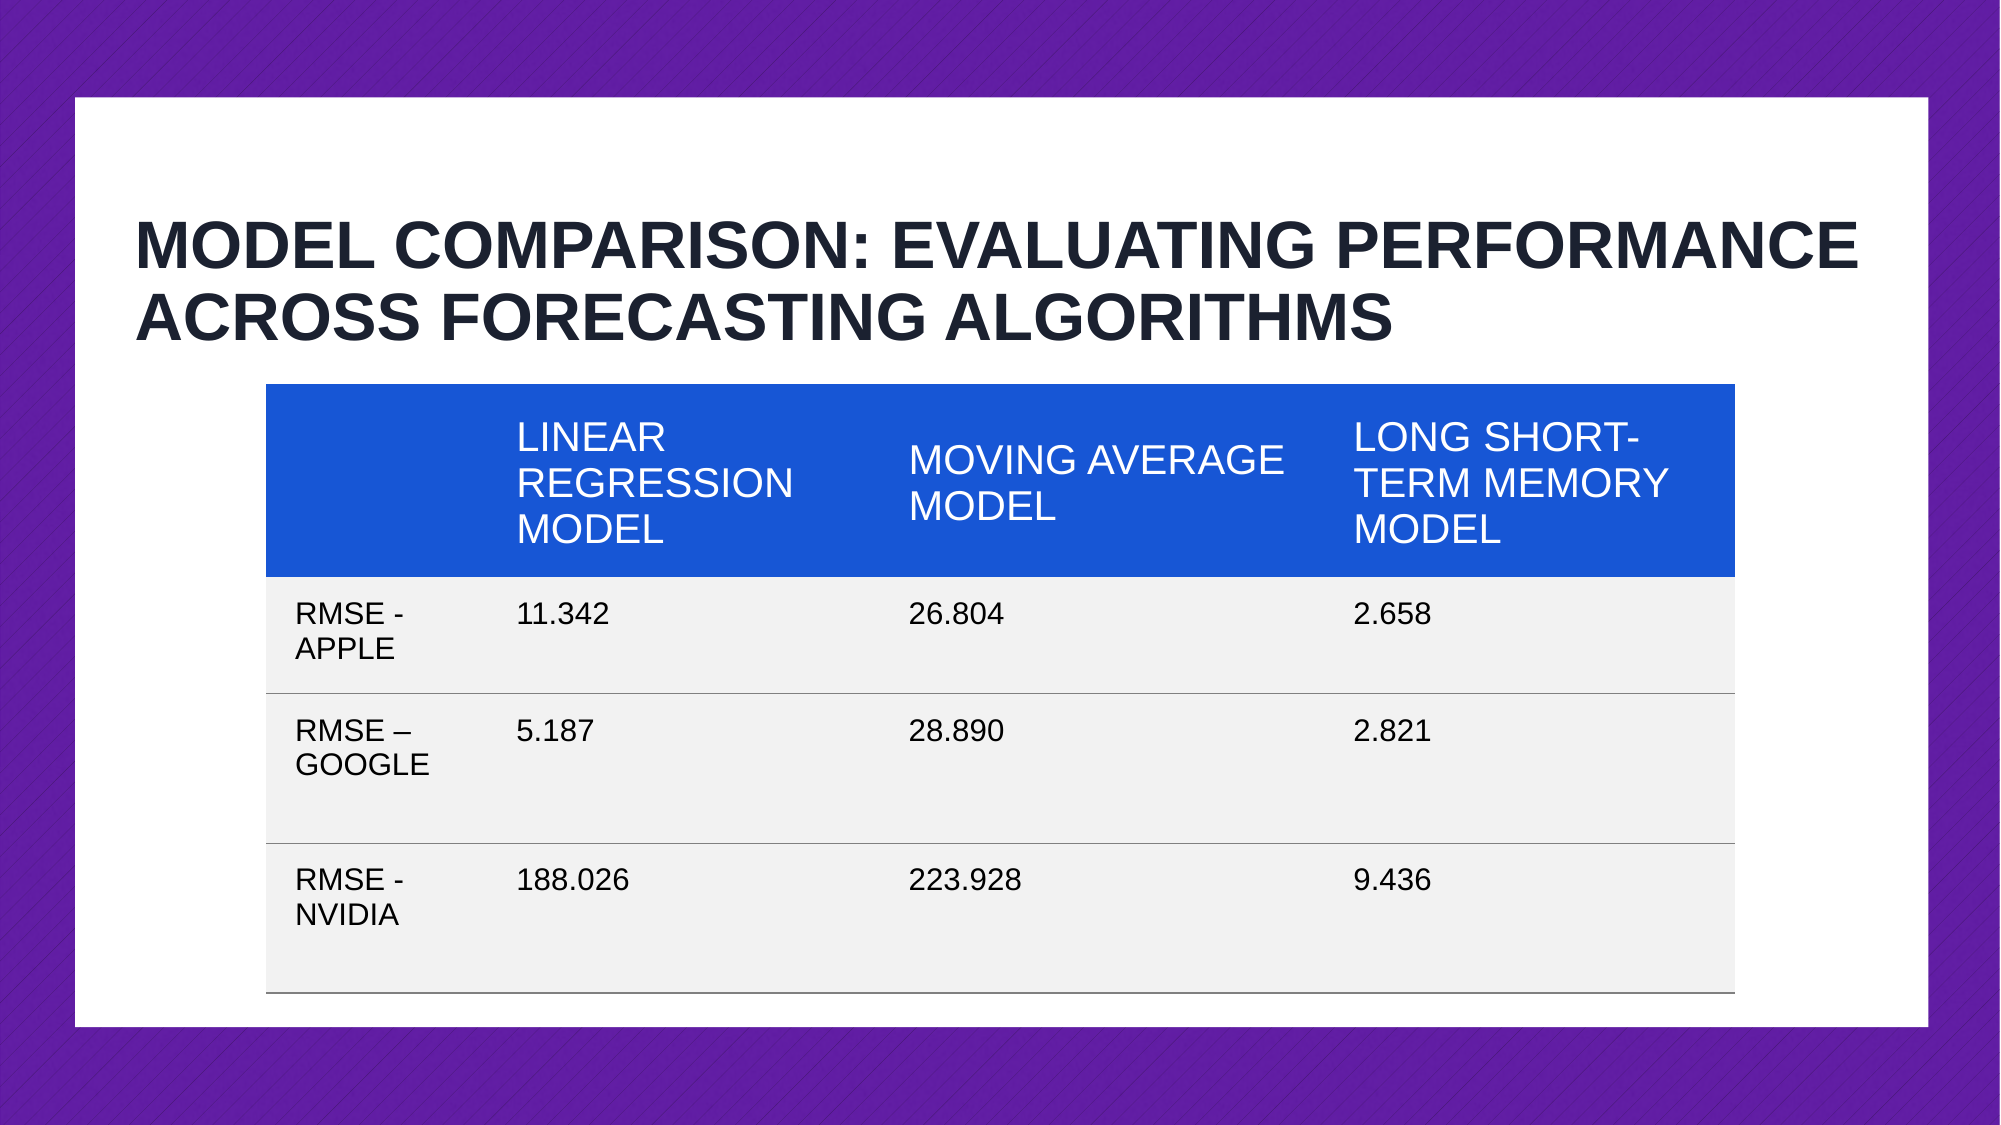

# MODEL COMPARISON: EVALUATING PERFORMANCE ACROSS FORECASTING ALGORITHMS
|  | LINEAR REGRESSION MODEL | MOVING AVERAGE MODEL | LONG SHORT-TERM MEMORY MODEL |
| --- | --- | --- | --- |
| RMSE - APPLE | 11.342 | 26.804 | 2.658 |
| RMSE – GOOGLE | 5.187 | 28.890 | 2.821 |
| RMSE - NVIDIA | 188.026 | 223.928 | 9.436 |